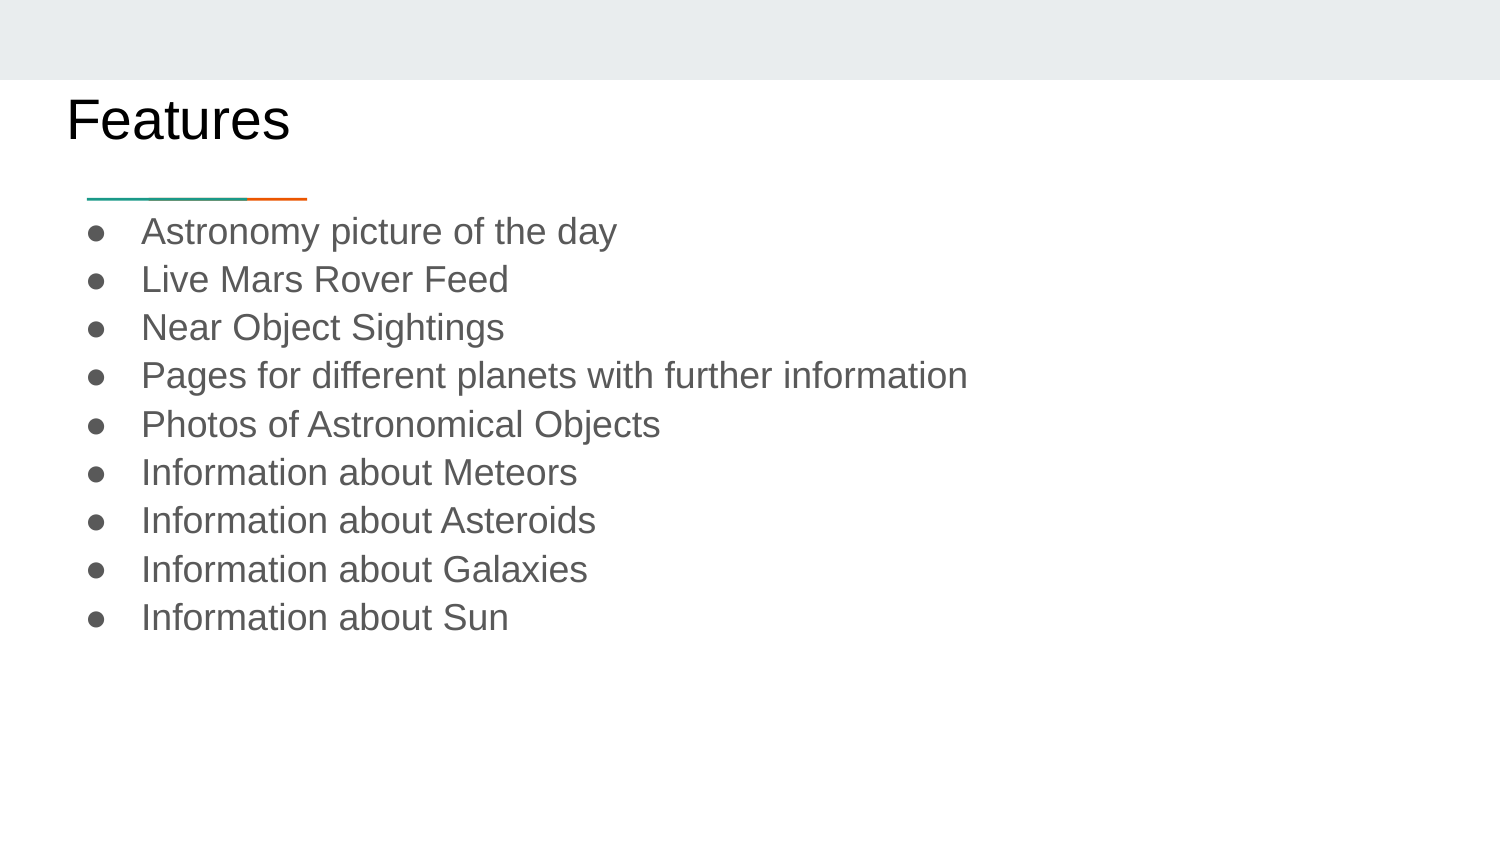

Features
Astronomy picture of the day
Live Mars Rover Feed
Near Object Sightings
Pages for different planets with further information
Photos of Astronomical Objects
Information about Meteors
Information about Asteroids
Information about Galaxies
Information about Sun